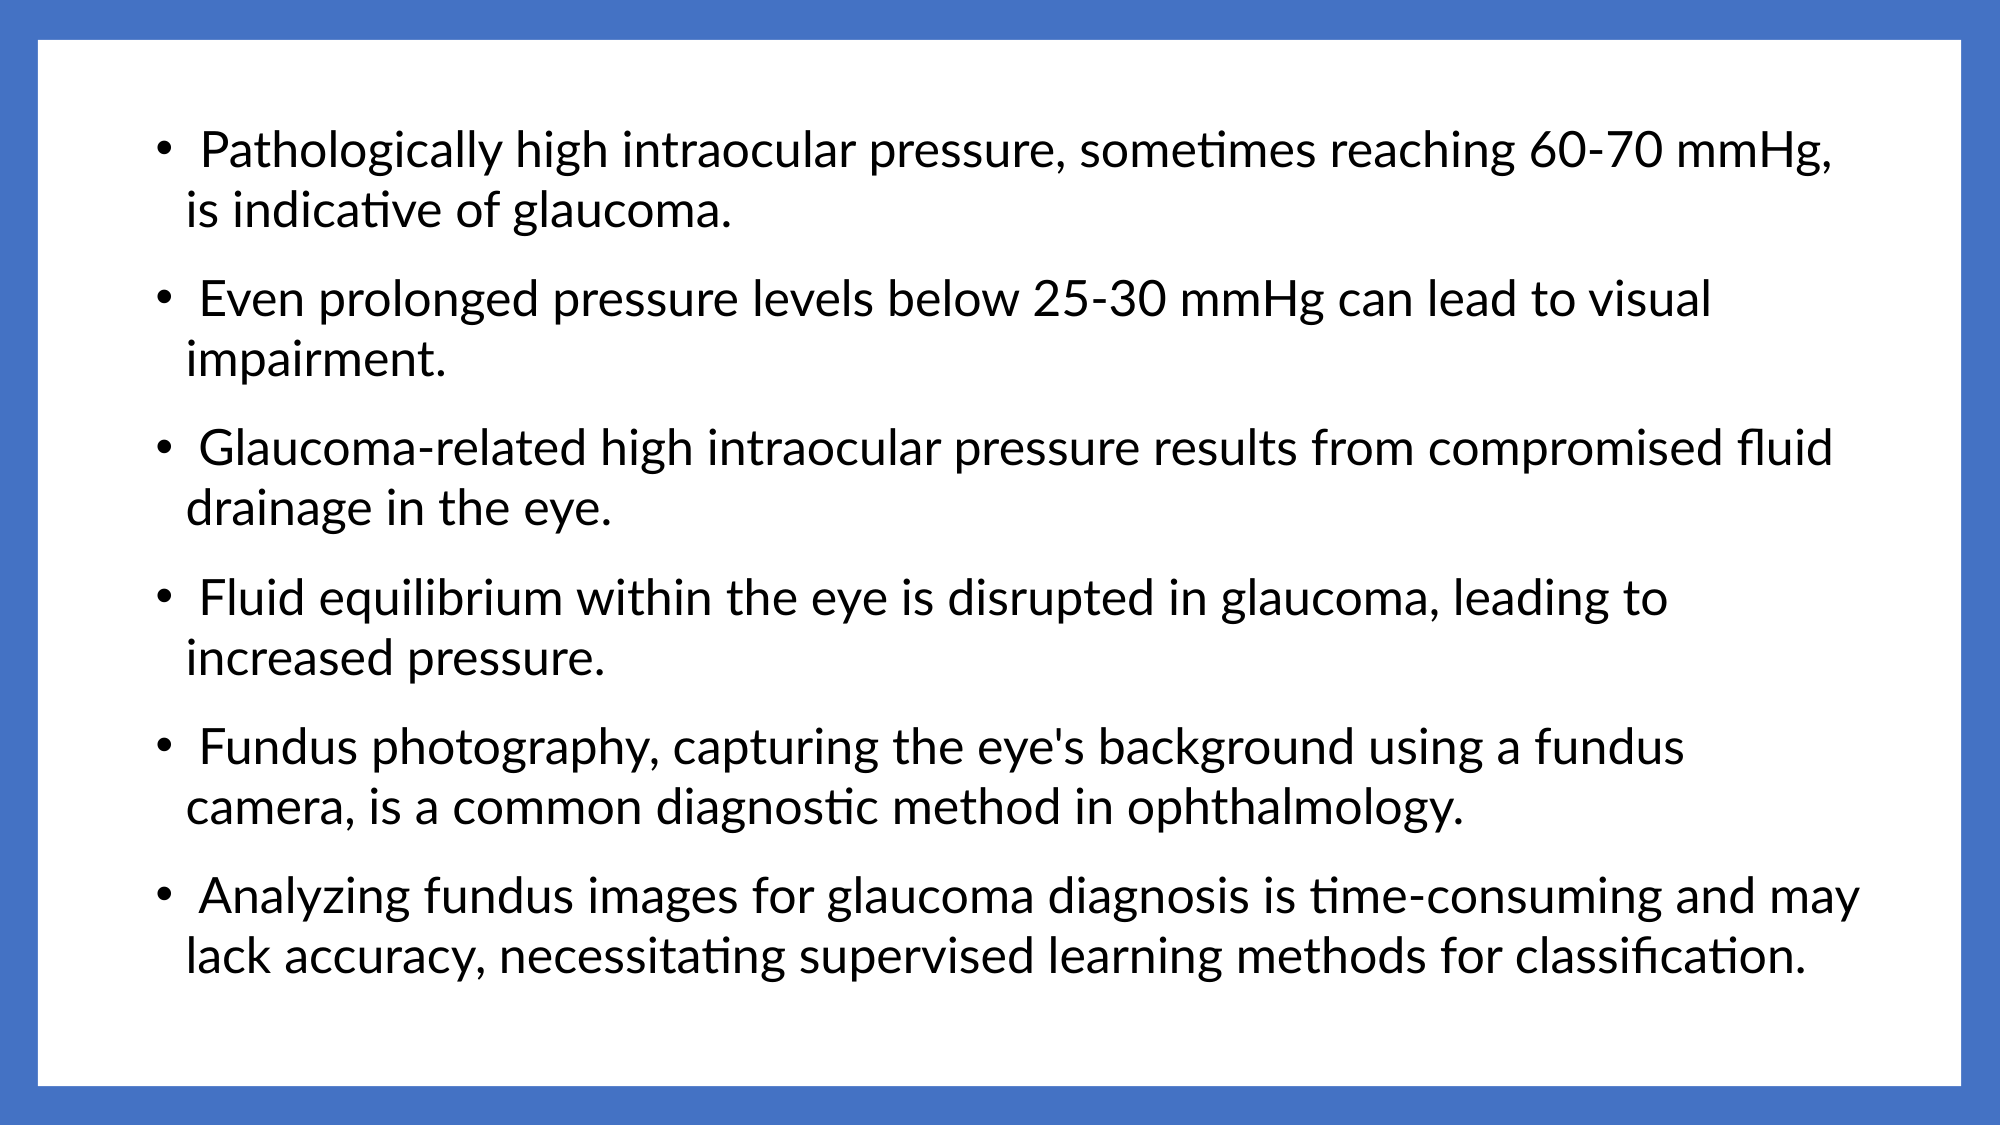

Pathologically high intraocular pressure, sometimes reaching 60-70 mmHg, is indicative of glaucoma.
 Even prolonged pressure levels below 25-30 mmHg can lead to visual impairment.
 Glaucoma-related high intraocular pressure results from compromised fluid drainage in the eye.
 Fluid equilibrium within the eye is disrupted in glaucoma, leading to increased pressure.
 Fundus photography, capturing the eye's background using a fundus camera, is a common diagnostic method in ophthalmology.
 Analyzing fundus images for glaucoma diagnosis is time-consuming and may lack accuracy, necessitating supervised learning methods for classification.